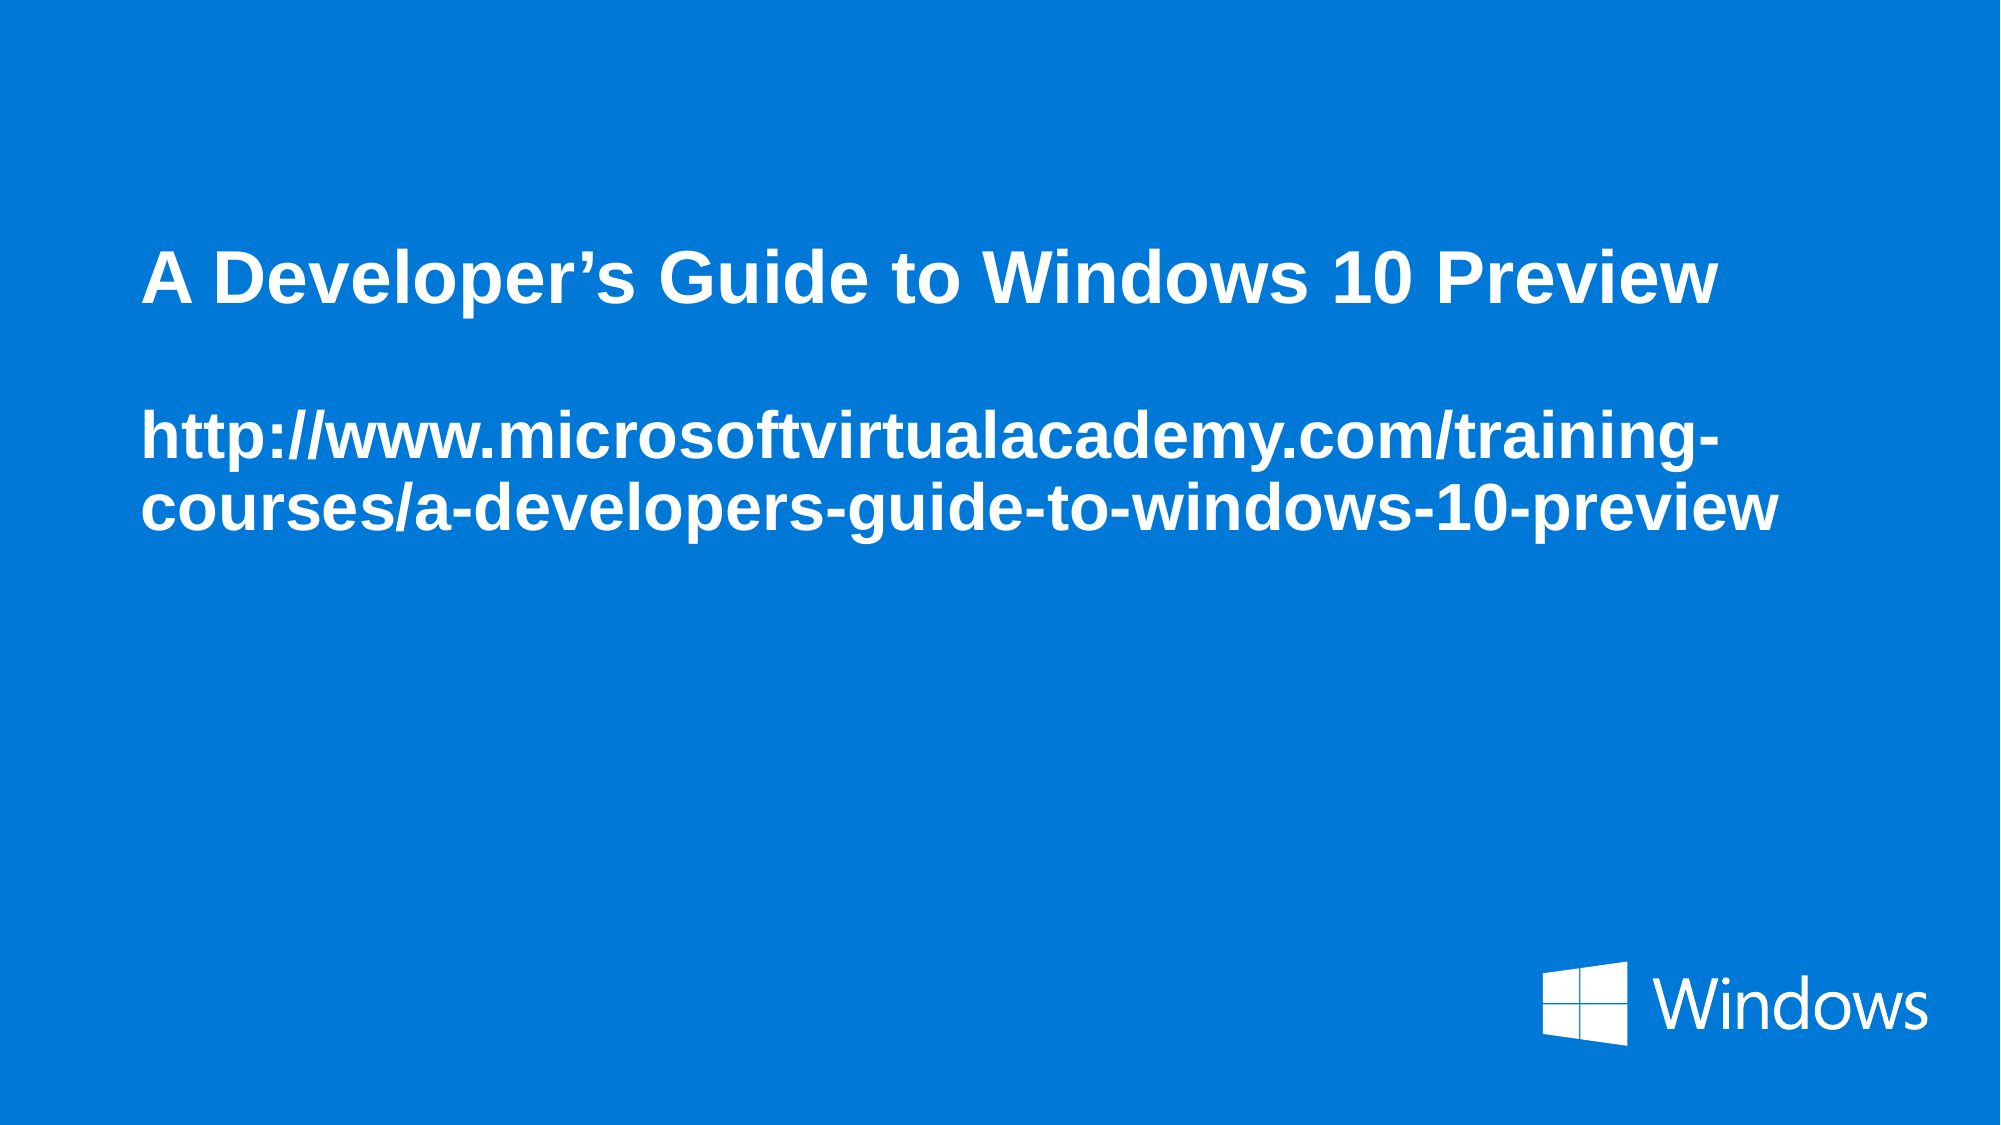

# A Developer’s Guide to Windows 10 Preview http://www.microsoftvirtualacademy.com/training-courses/a-developers-guide-to-windows-10-preview